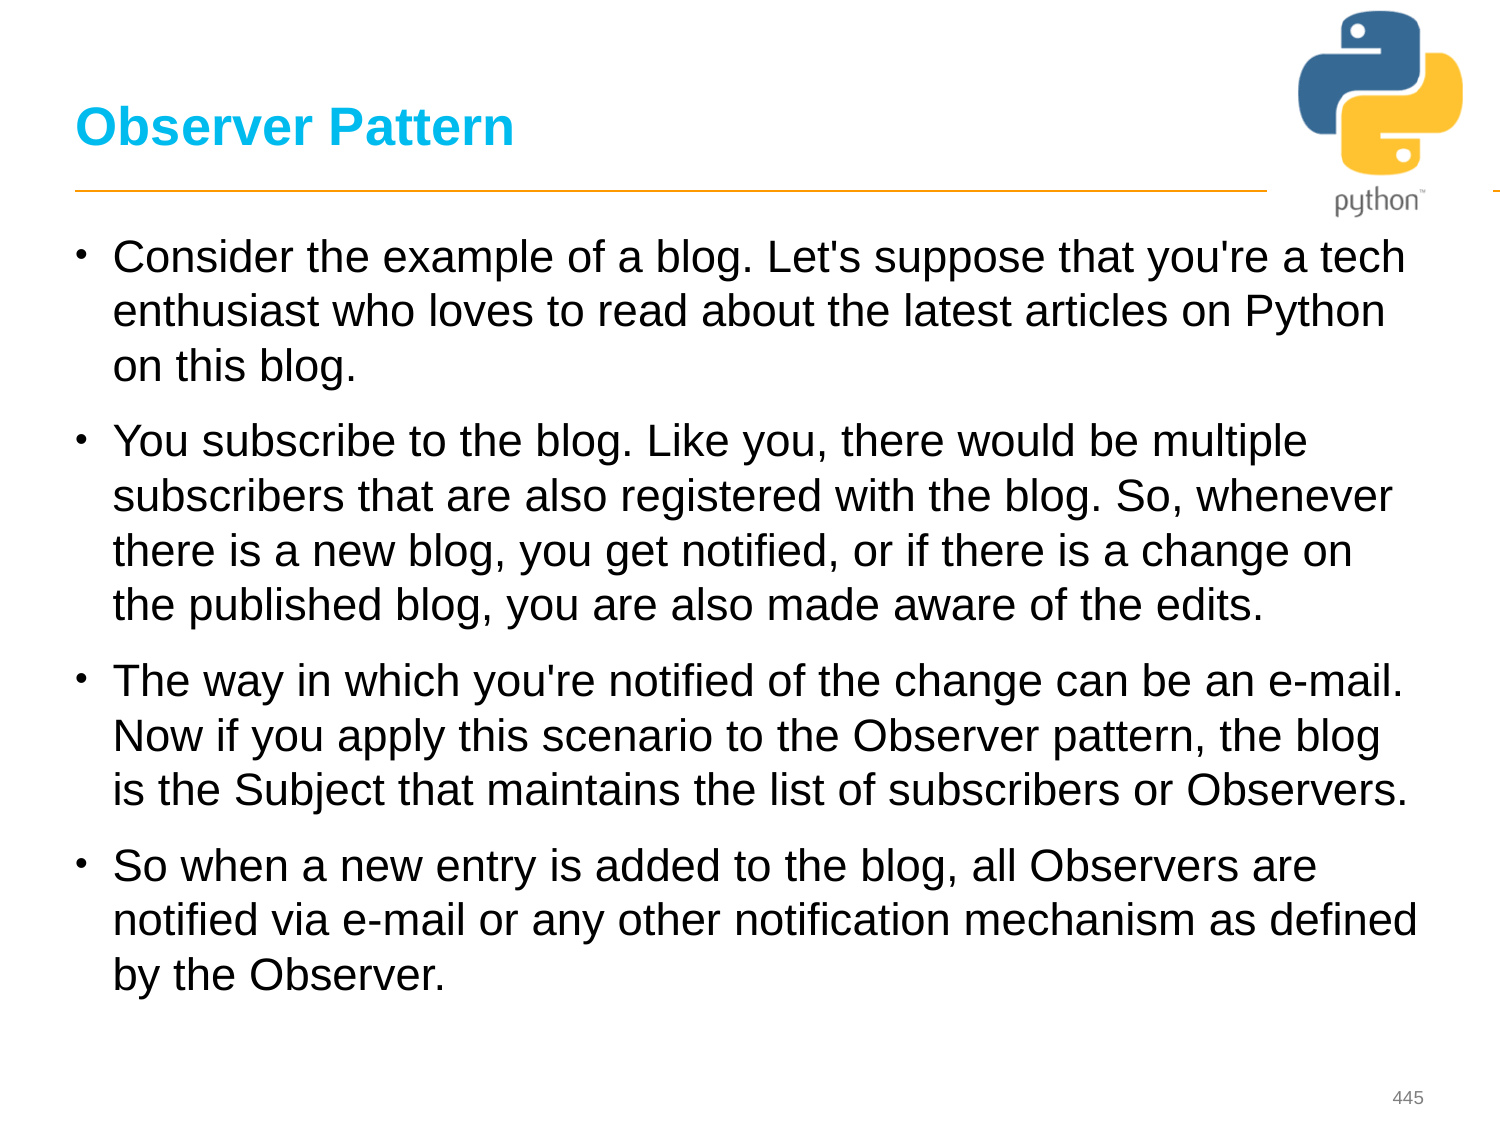

# Observer Pattern
Consider the example of a blog. Let's suppose that you're a tech enthusiast who loves to read about the latest articles on Python on this blog.
You subscribe to the blog. Like you, there would be multiple subscribers that are also registered with the blog. So, whenever there is a new blog, you get notified, or if there is a change on the published blog, you are also made aware of the edits.
The way in which you're notified of the change can be an e-mail. Now if you apply this scenario to the Observer pattern, the blog is the Subject that maintains the list of subscribers or Observers.
So when a new entry is added to the blog, all Observers are notified via e-mail or any other notification mechanism as defined by the Observer.